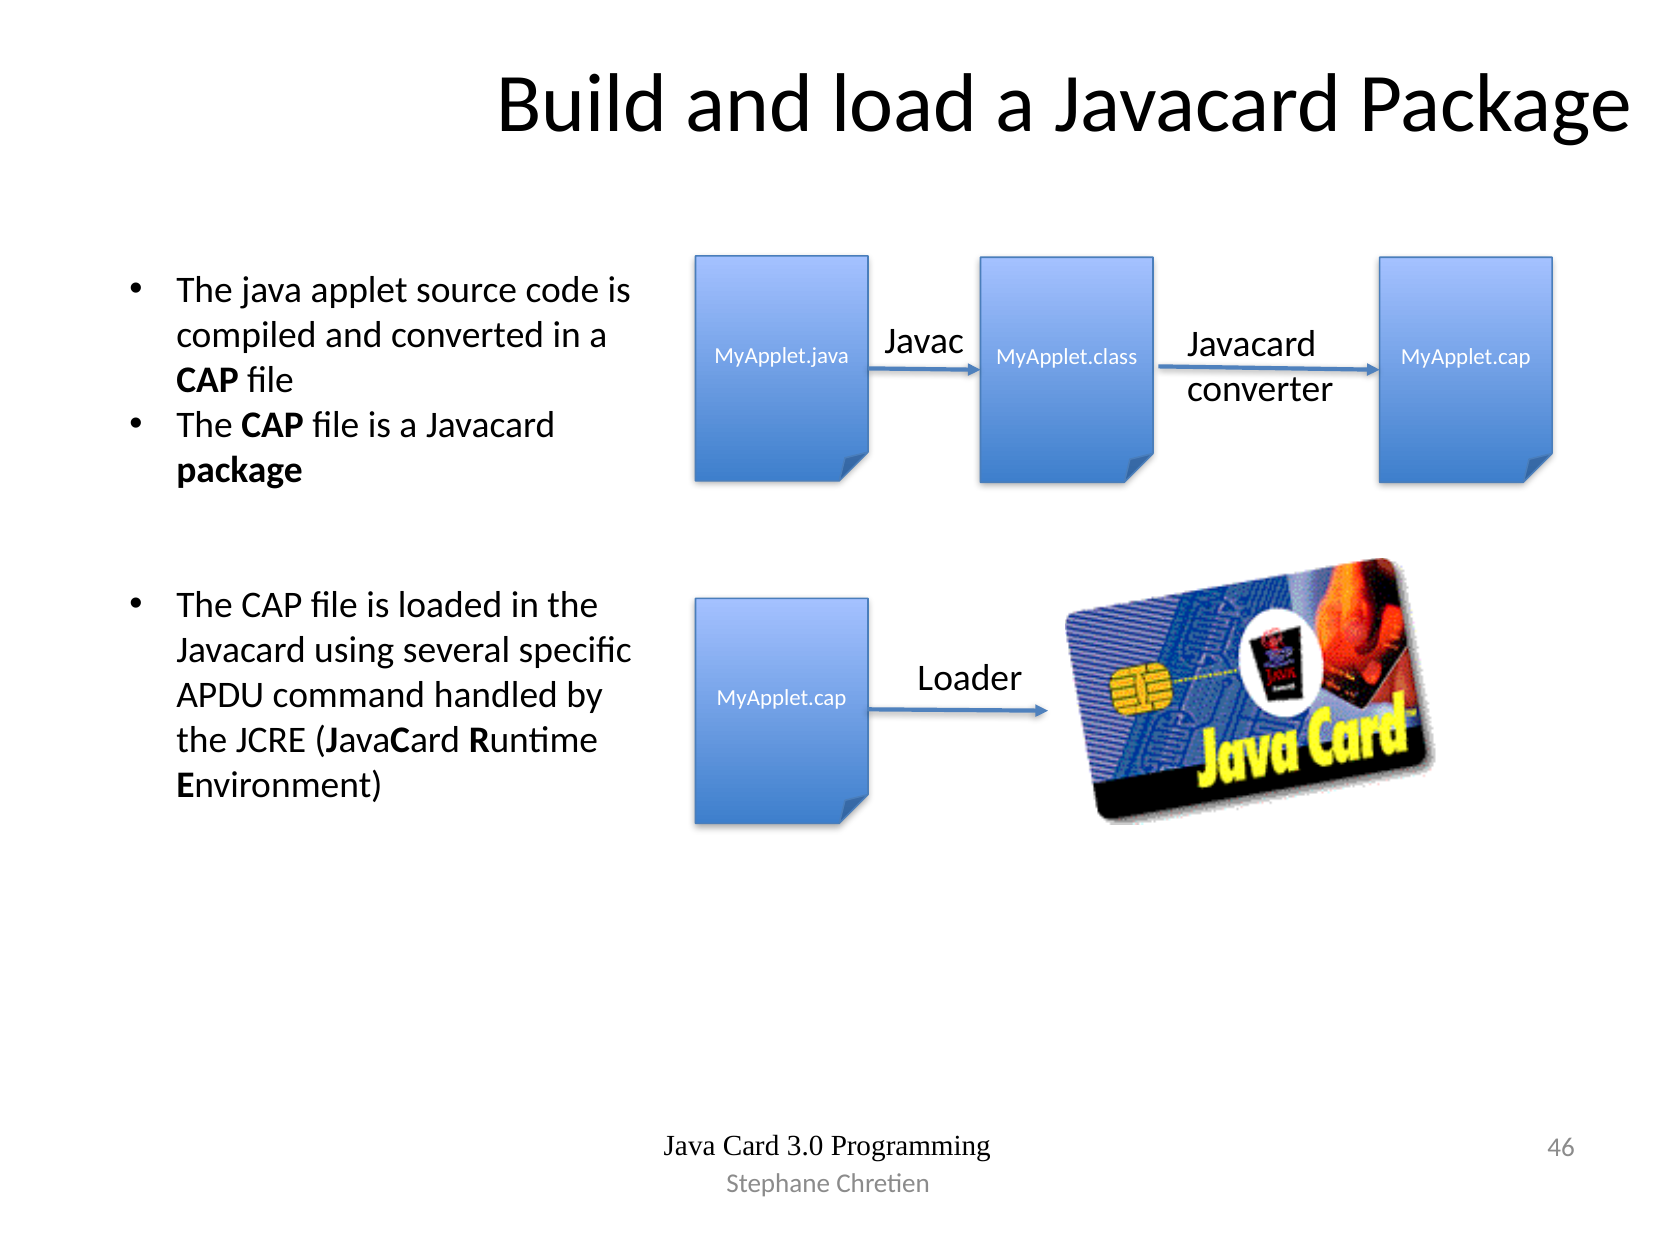

Build and load a Javacard Package
MyApplet.java
The java applet source code is compiled and converted in a CAP file
The CAP file is a Javacard package

The CAP file is loaded in the Javacard using several specific APDU command handled by the JCRE (JavaCard Runtime  Environment)

MyApplet.class
MyApplet.cap
Javac
Javacard
converter

MyApplet.cap
Loader
Java Card 3.0 Programming
46
Stephane Chretien